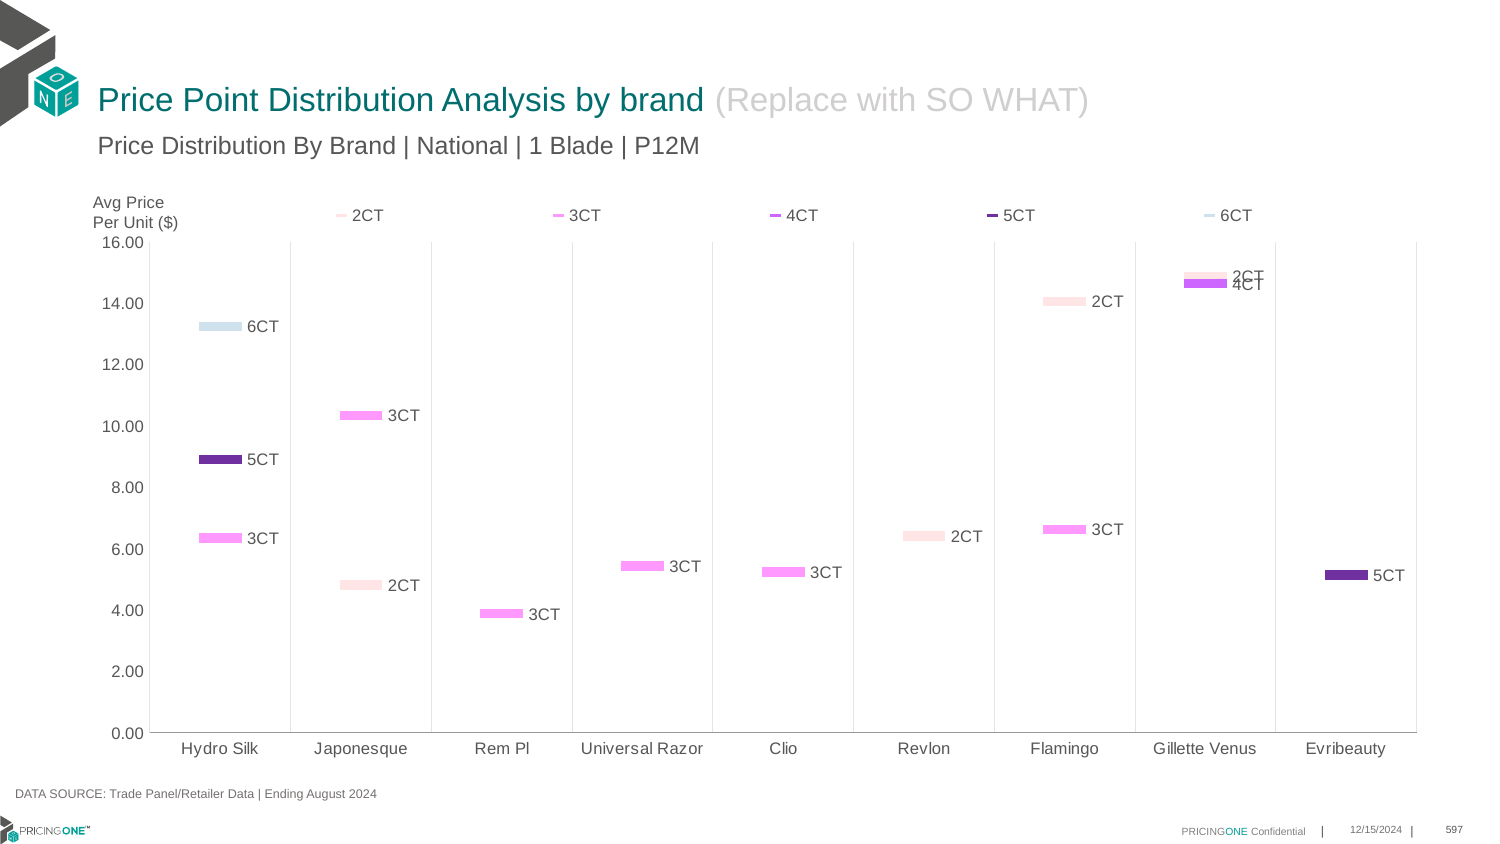

# Price Point Distribution Analysis by brand (Replace with SO WHAT)
Price Distribution By Brand | National | 1 Blade | P12M

### Chart

| Category | 2CT | 3CT | 4CT | 5CT | 6CT |
|---|---|---|---|---|---|
| Hydro Silk | None | 6.347594905724595 | None | 8.904426268073324 | 13.243567656843952 |
| Japonesque | 4.815119936615264 | 10.345652912817433 | None | None | None |
| Rem Pl | None | 3.87848857045377 | None | None | None |
| Universal Razor | None | 5.430292065752449 | None | None | None |
| Clio | None | 5.240889617429239 | None | None | None |
| Revlon | 6.415231117496435 | None | None | None | None |
| Flamingo | 14.060478138191998 | 6.6334830815285635 | None | None | None |
| Gillette Venus | 14.866648165188982 | None | 14.640000623888698 | None | None |
| Evribeauty | None | None | None | 5.141396659209487 | None |
Avg Price
Per Unit ($)
DATA SOURCE: Trade Panel/Retailer Data | Ending August 2024
12/15/2024
597